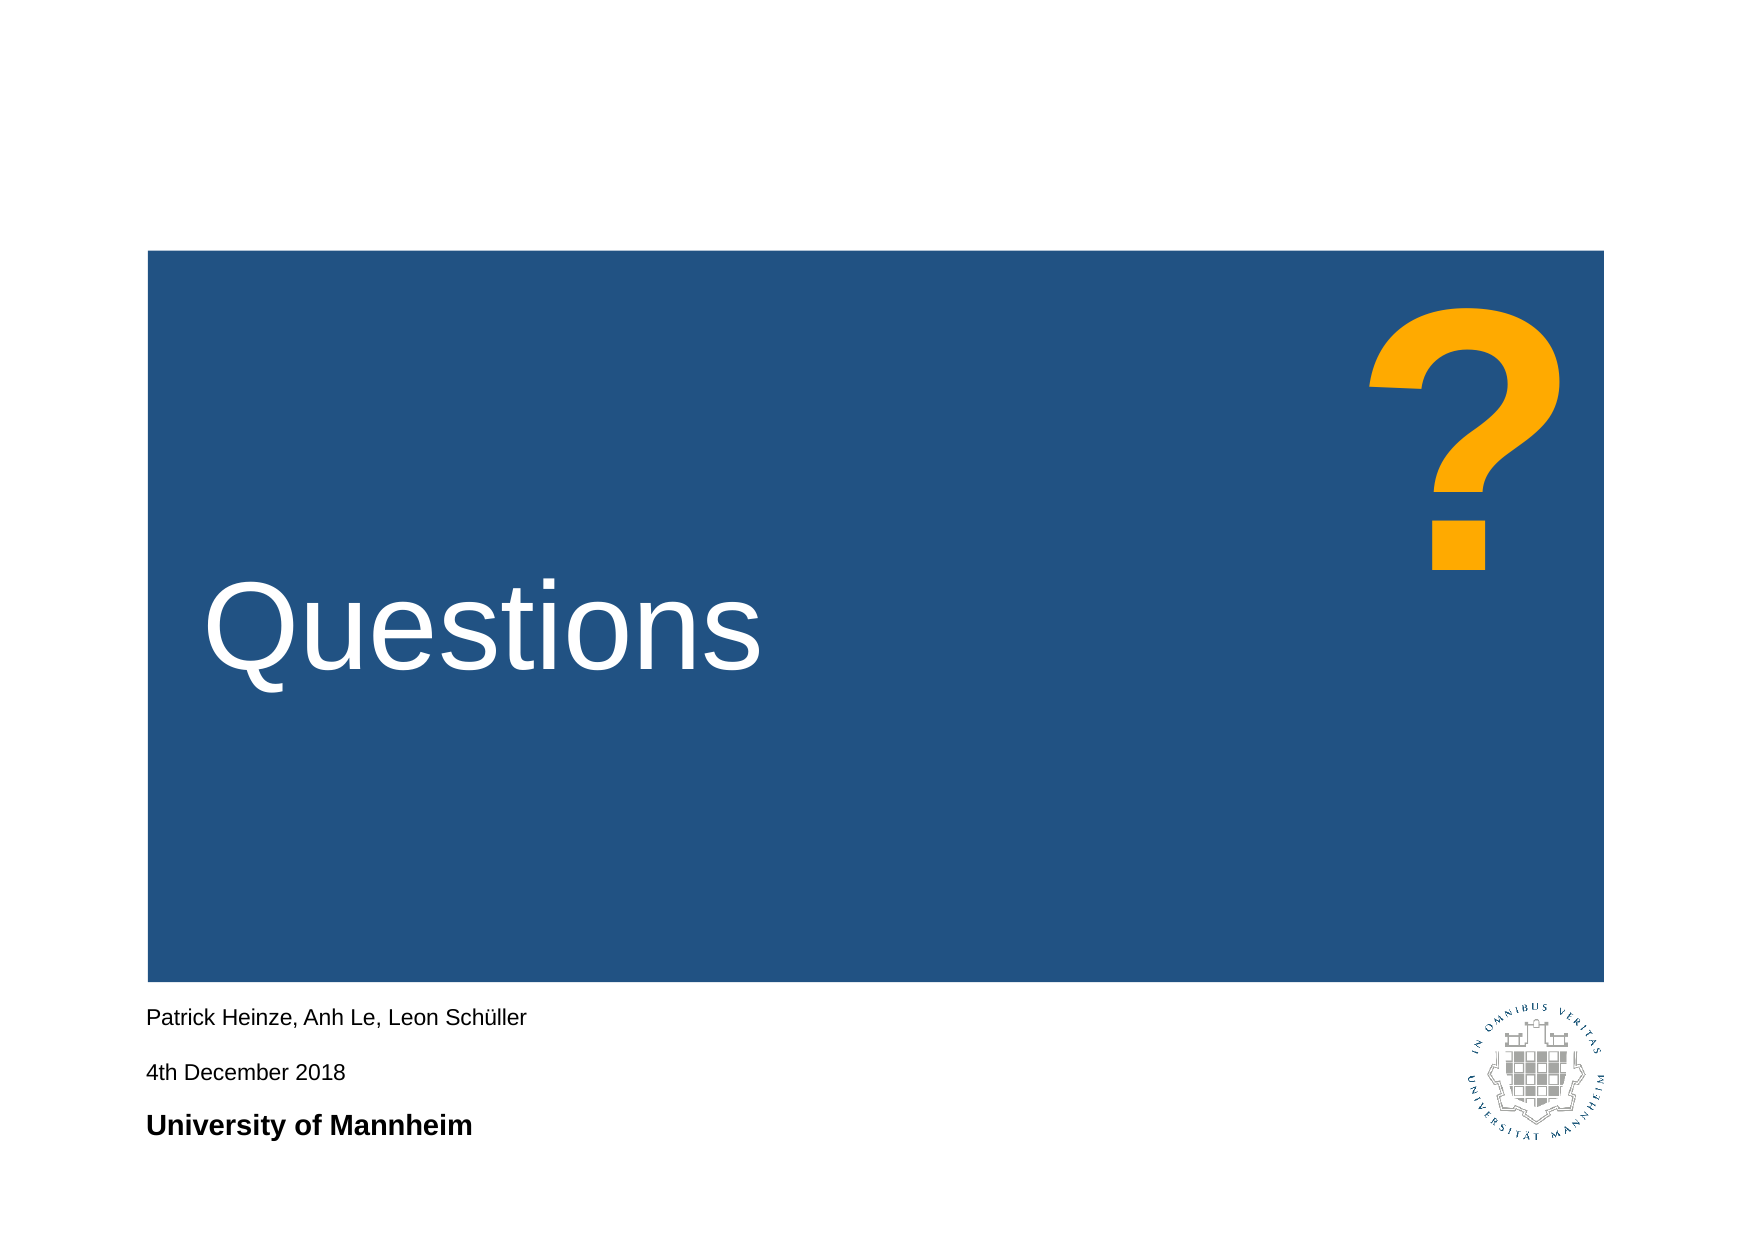

?
Questions
Patrick Heinze, Anh Le, Leon Schüller

4th December 2018

University of Mannheim